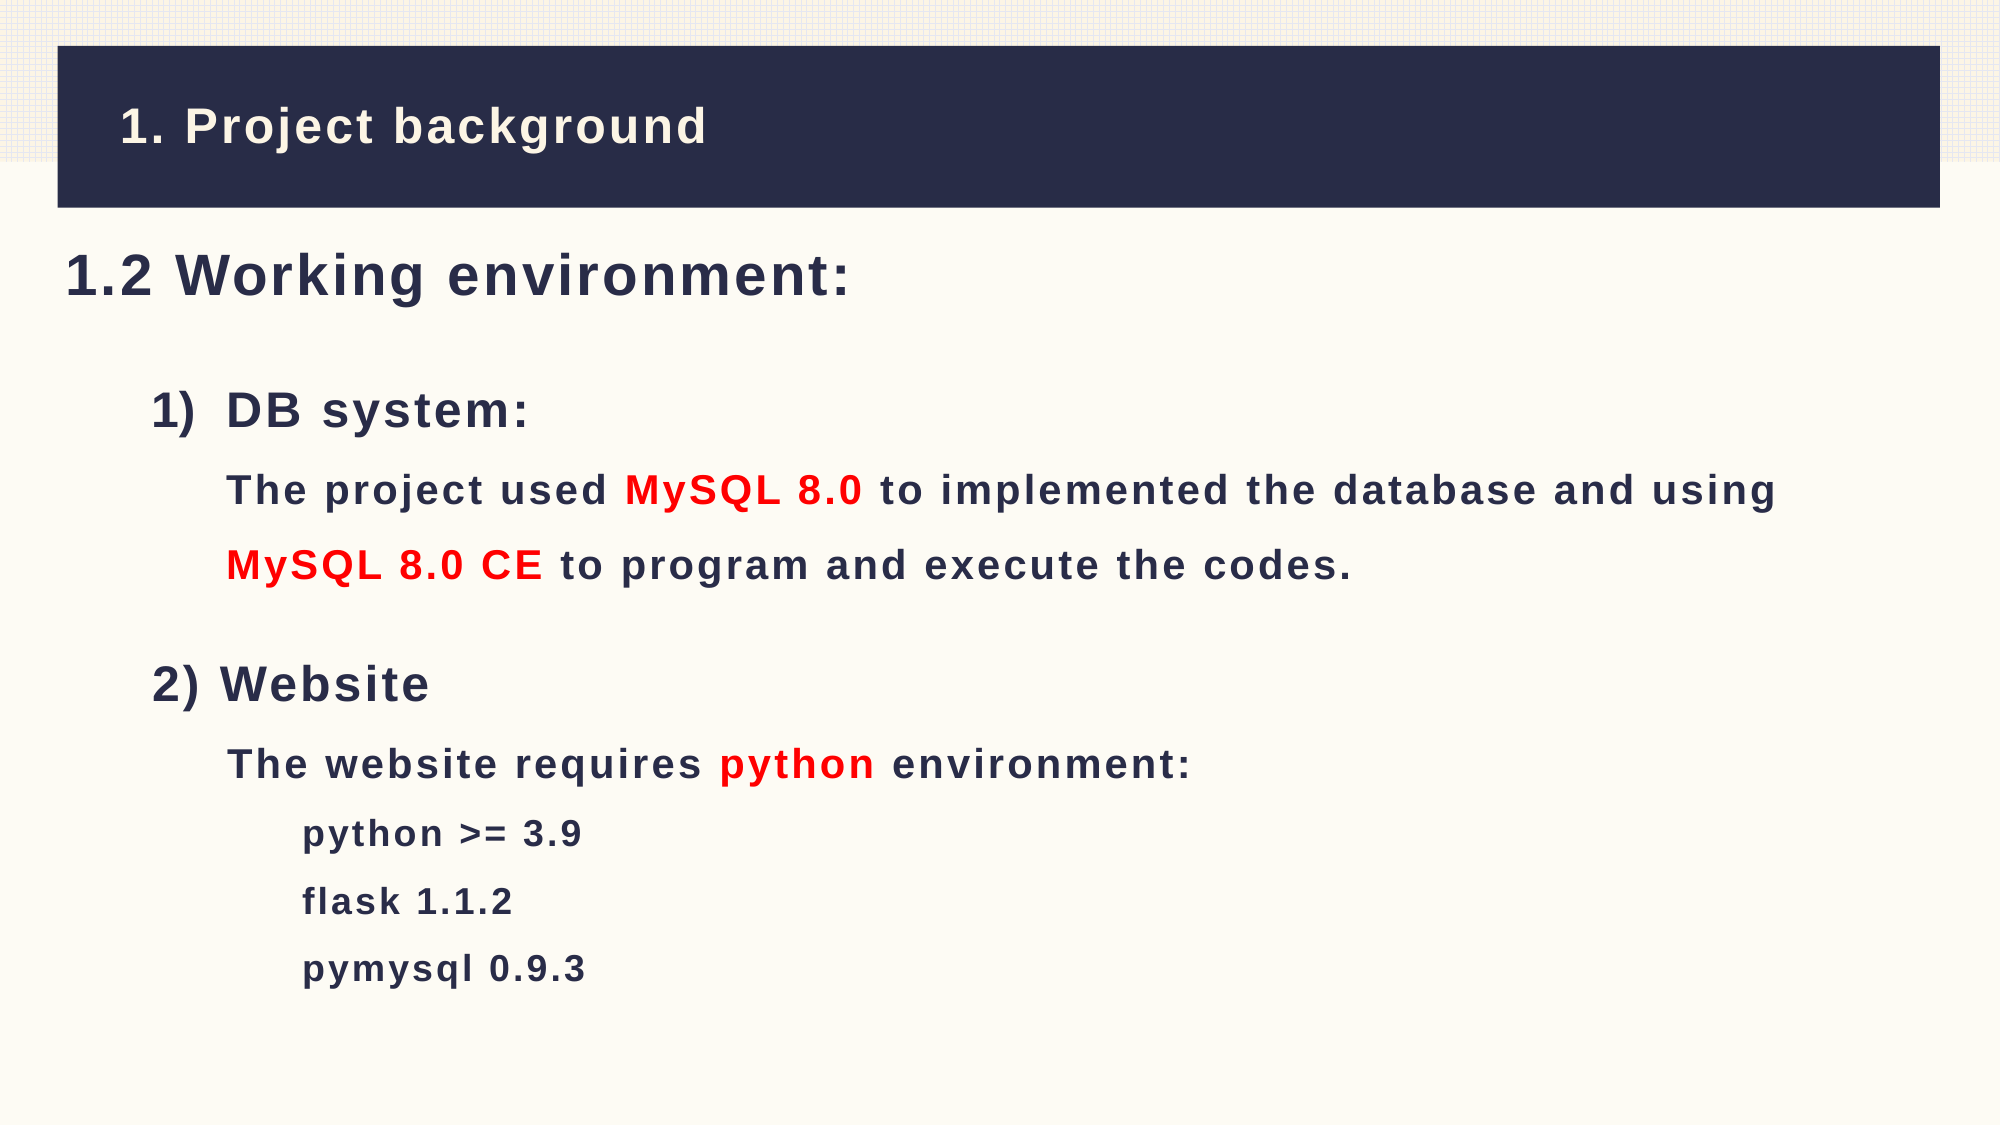

# 1. Project background
1.2 Working environment:
DB system:
The project used MySQL 8.0 to implemented the database and using MySQL 8.0 CE to program and execute the codes.
2) Website
The website requires python environment:
python >= 3.9
flask 1.1.2
pymysql 0.9.3